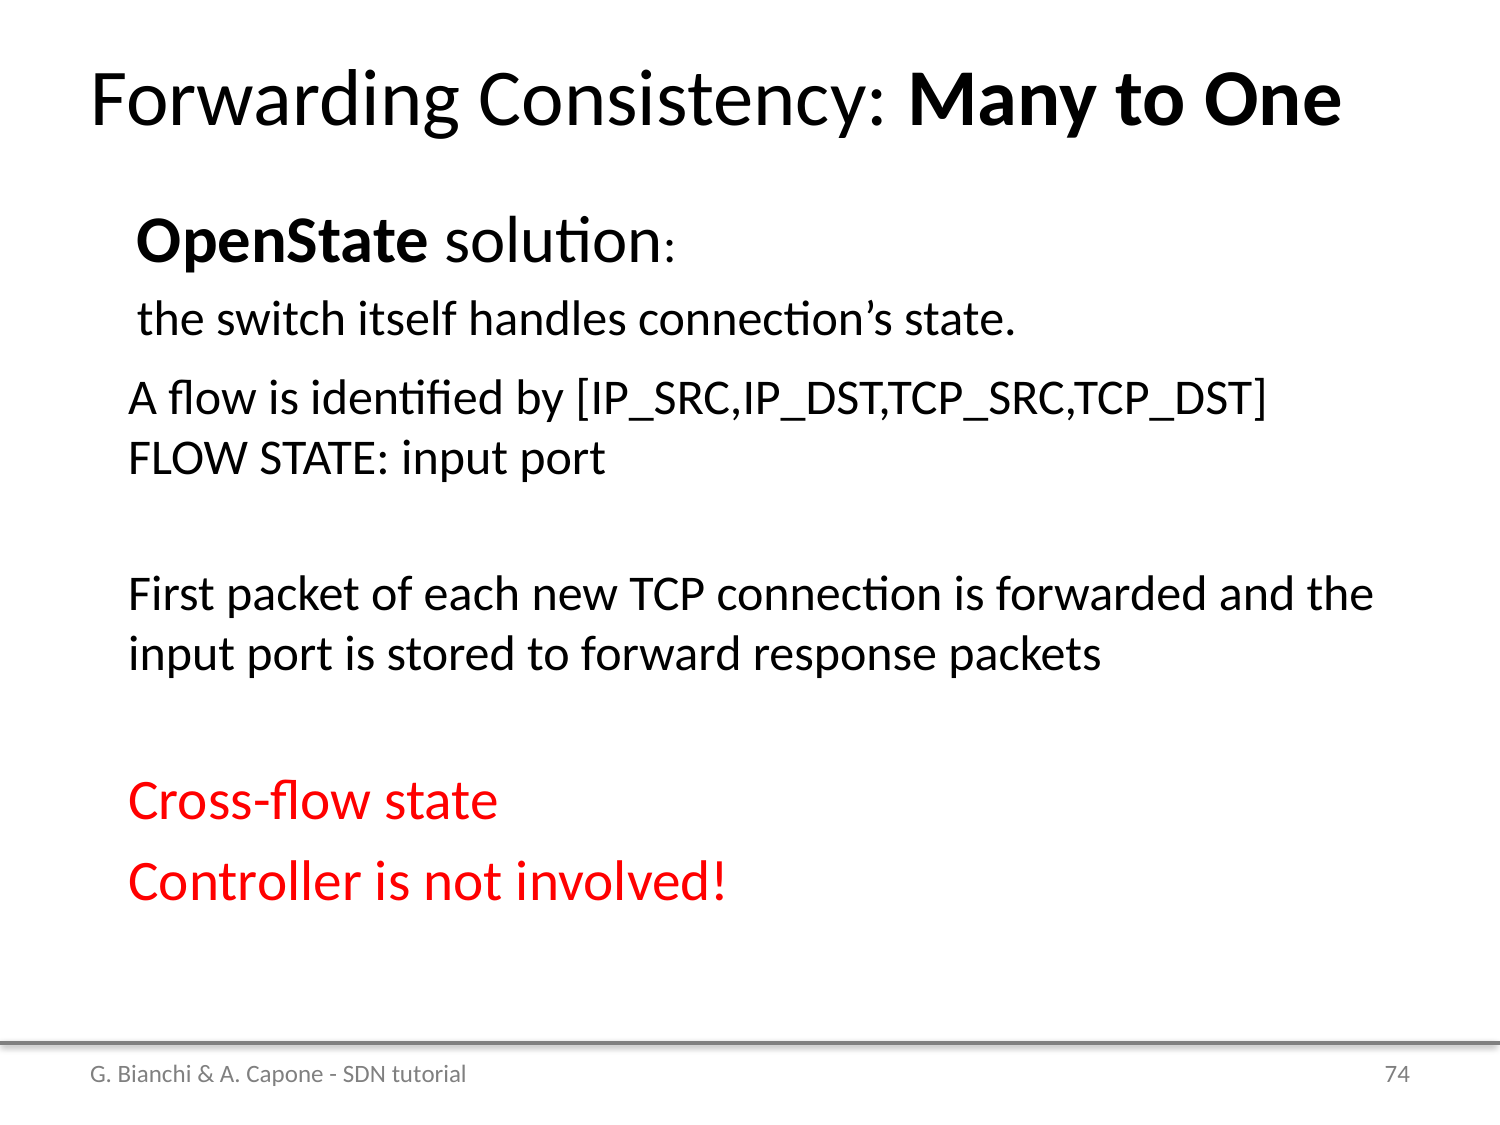

# Forwarding Consistency: Many to One
OpenState solution:
the switch itself handles connection’s state.
A flow is identified by [IP_SRC,IP_DST,TCP_SRC,TCP_DST]
FLOW STATE: input port
First packet of each new TCP connection is forwarded and the input port is stored to forward response packets

Cross-flow state
Controller is not involved!
G. Bianchi & A. Capone - SDN tutorial
74